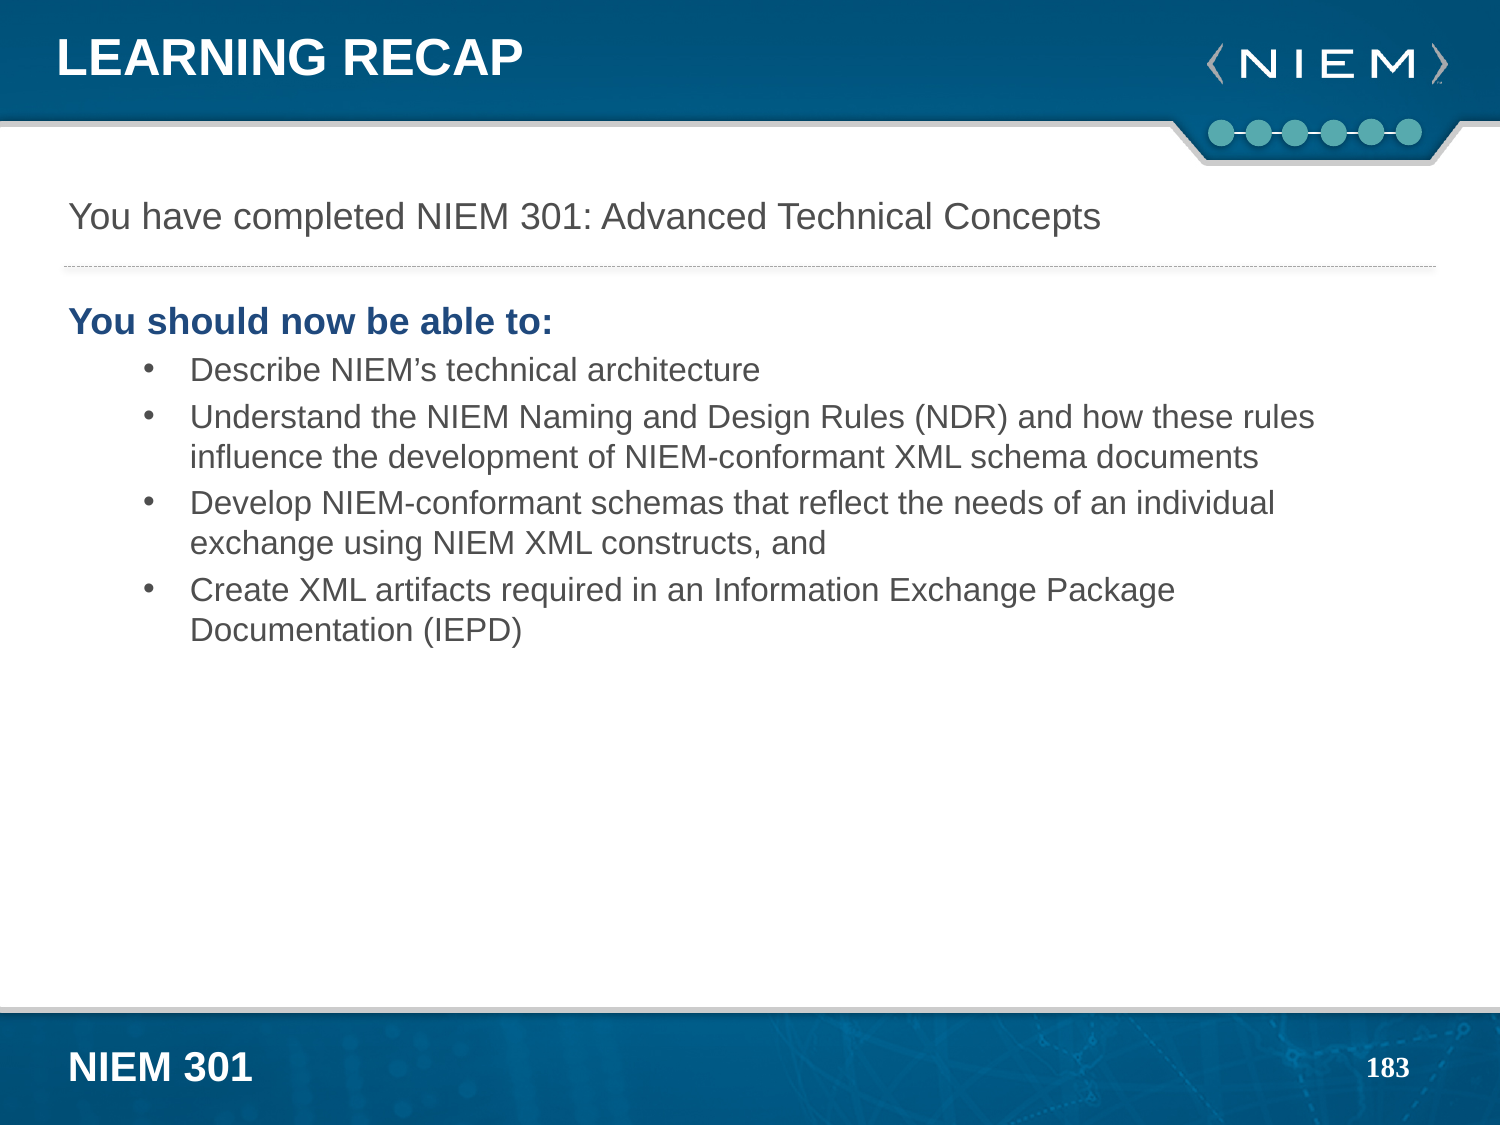

# Learning Recap

You have completed NIEM 301: Advanced Technical Concepts

You should now be able to:
Describe NIEM’s technical architecture
Understand the NIEM Naming and Design Rules (NDR) and how these rules influence the development of NIEM-conformant XML schema documents
Develop NIEM-conformant schemas that reflect the needs of an individual exchange using NIEM XML constructs, and
Create XML artifacts required in an Information Exchange Package Documentation (IEPD)
183